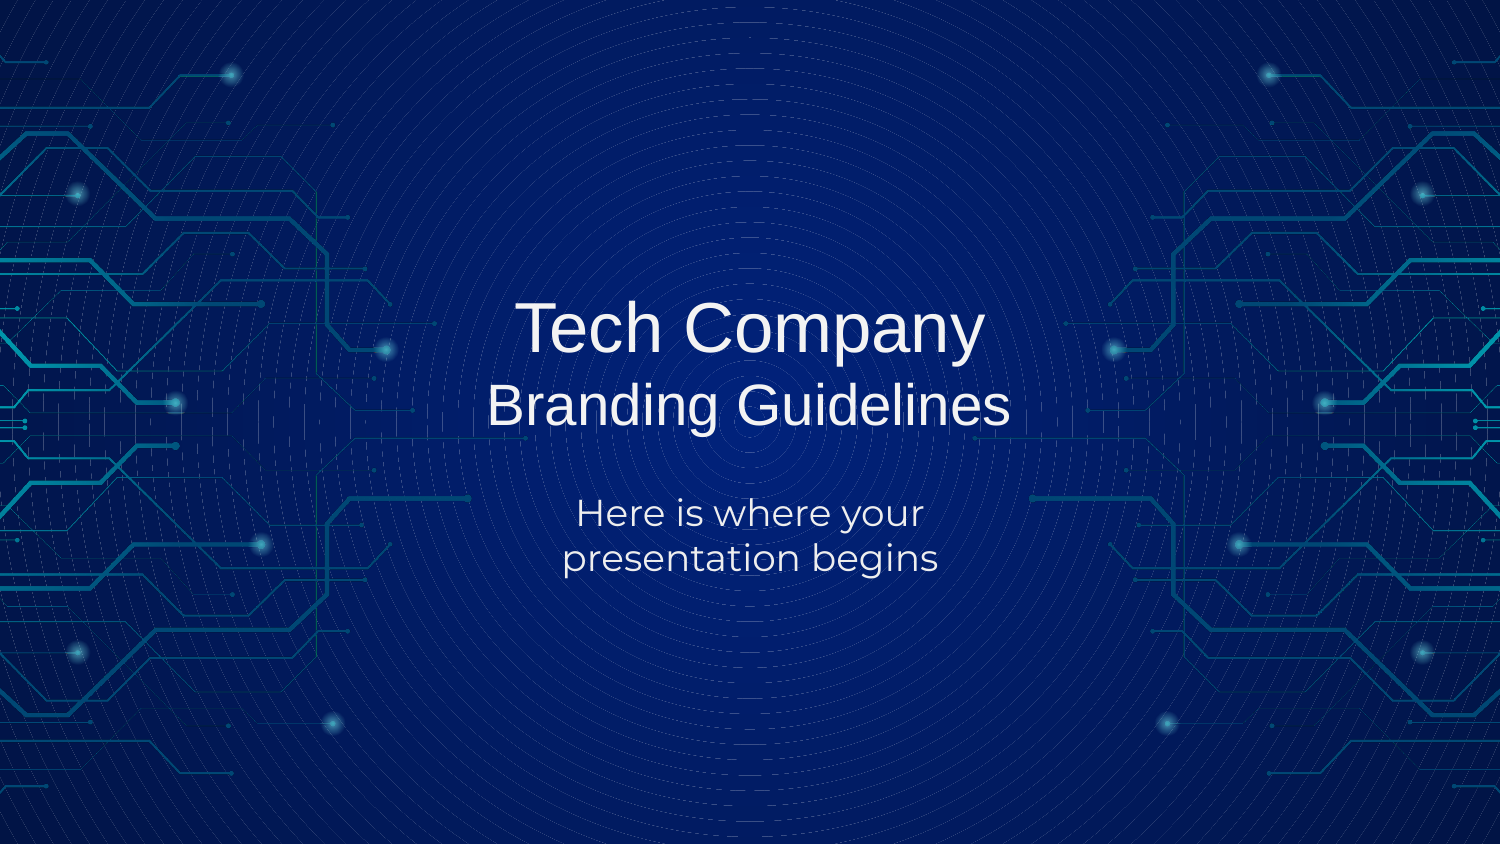

# Tech Company
Branding Guidelines
Here is where your presentation begins